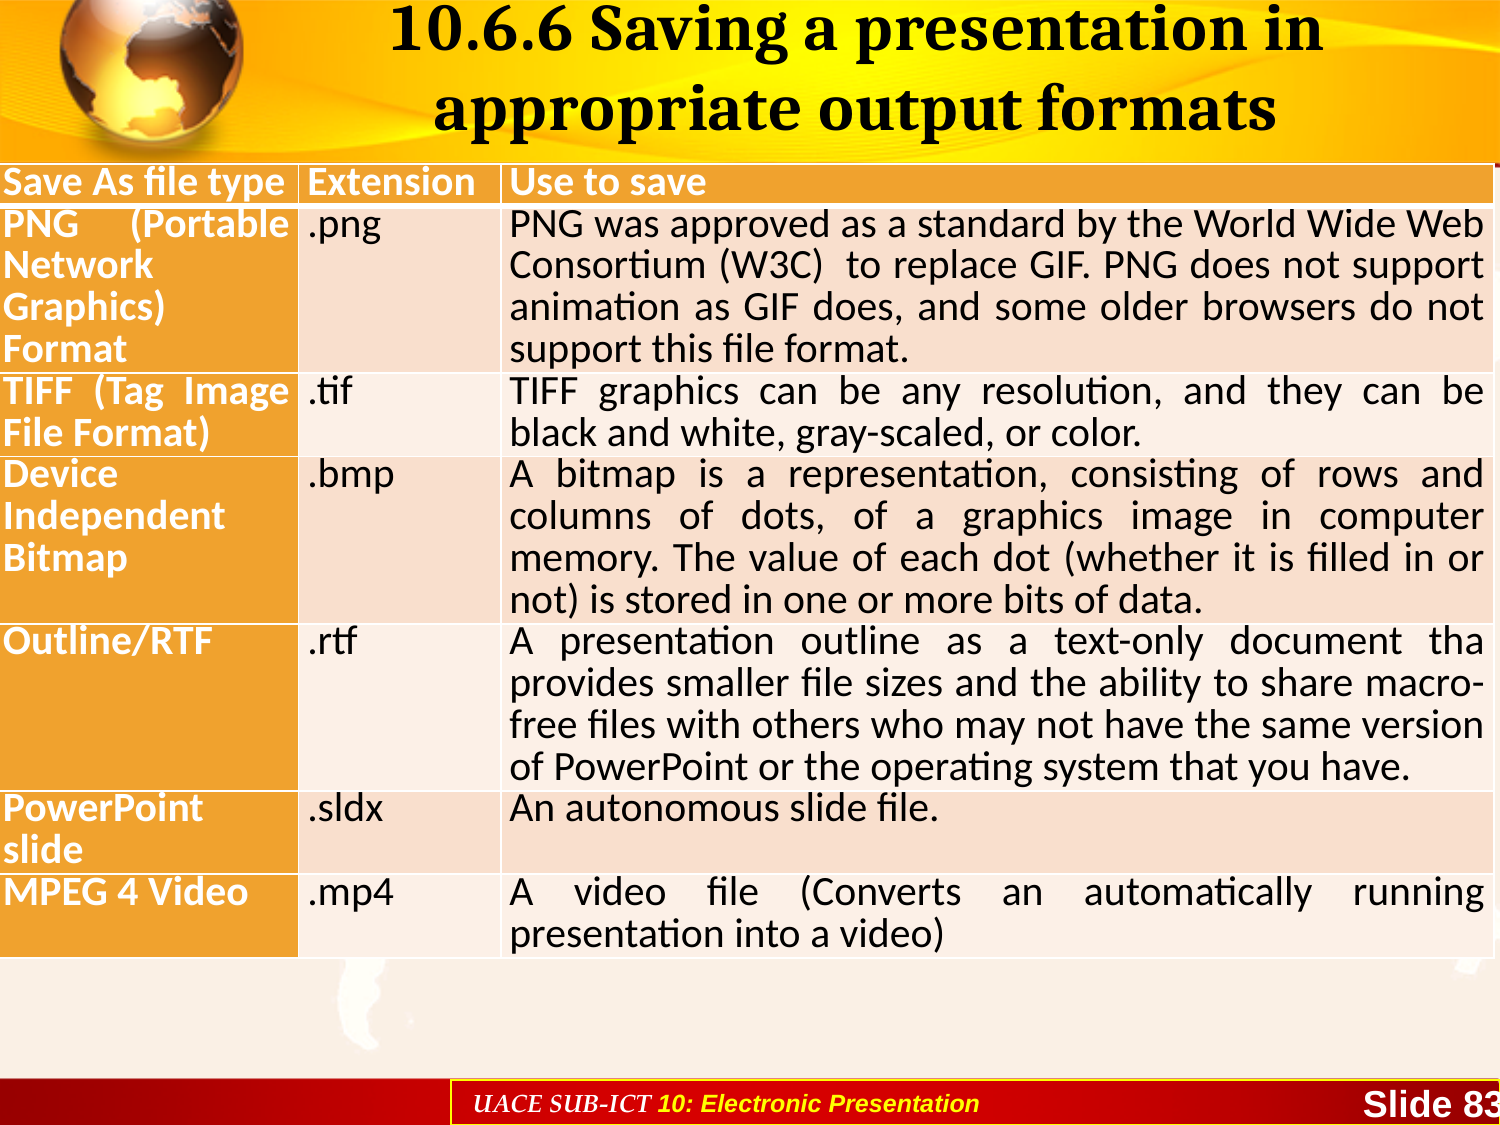

# 10.6.6 Saving a presentation in appropriate output formats
| Save As file type | Extension | Use to save |
| --- | --- | --- |
| PNG (Portable Network Graphics) Format | .png | PNG was approved as a standard by the World Wide Web Consortium (W3C)  to replace GIF. PNG does not support animation as GIF does, and some older browsers do not support this file format. |
| TIFF (Tag Image File Format) | .tif | TIFF graphics can be any resolution, and they can be black and white, gray-scaled, or color. |
| Device Independent Bitmap | .bmp | A bitmap is a representation, consisting of rows and columns of dots, of a graphics image in computer memory. The value of each dot (whether it is filled in or not) is stored in one or more bits of data. |
| Outline/RTF | .rtf | A presentation outline as a text-only document tha provides smaller file sizes and the ability to share macro-free files with others who may not have the same version of PowerPoint or the operating system that you have. |
| PowerPoint slide | .sldx | An autonomous slide file. |
| MPEG 4 Video | .mp4 | A video file (Converts an automatically running presentation into a video) |